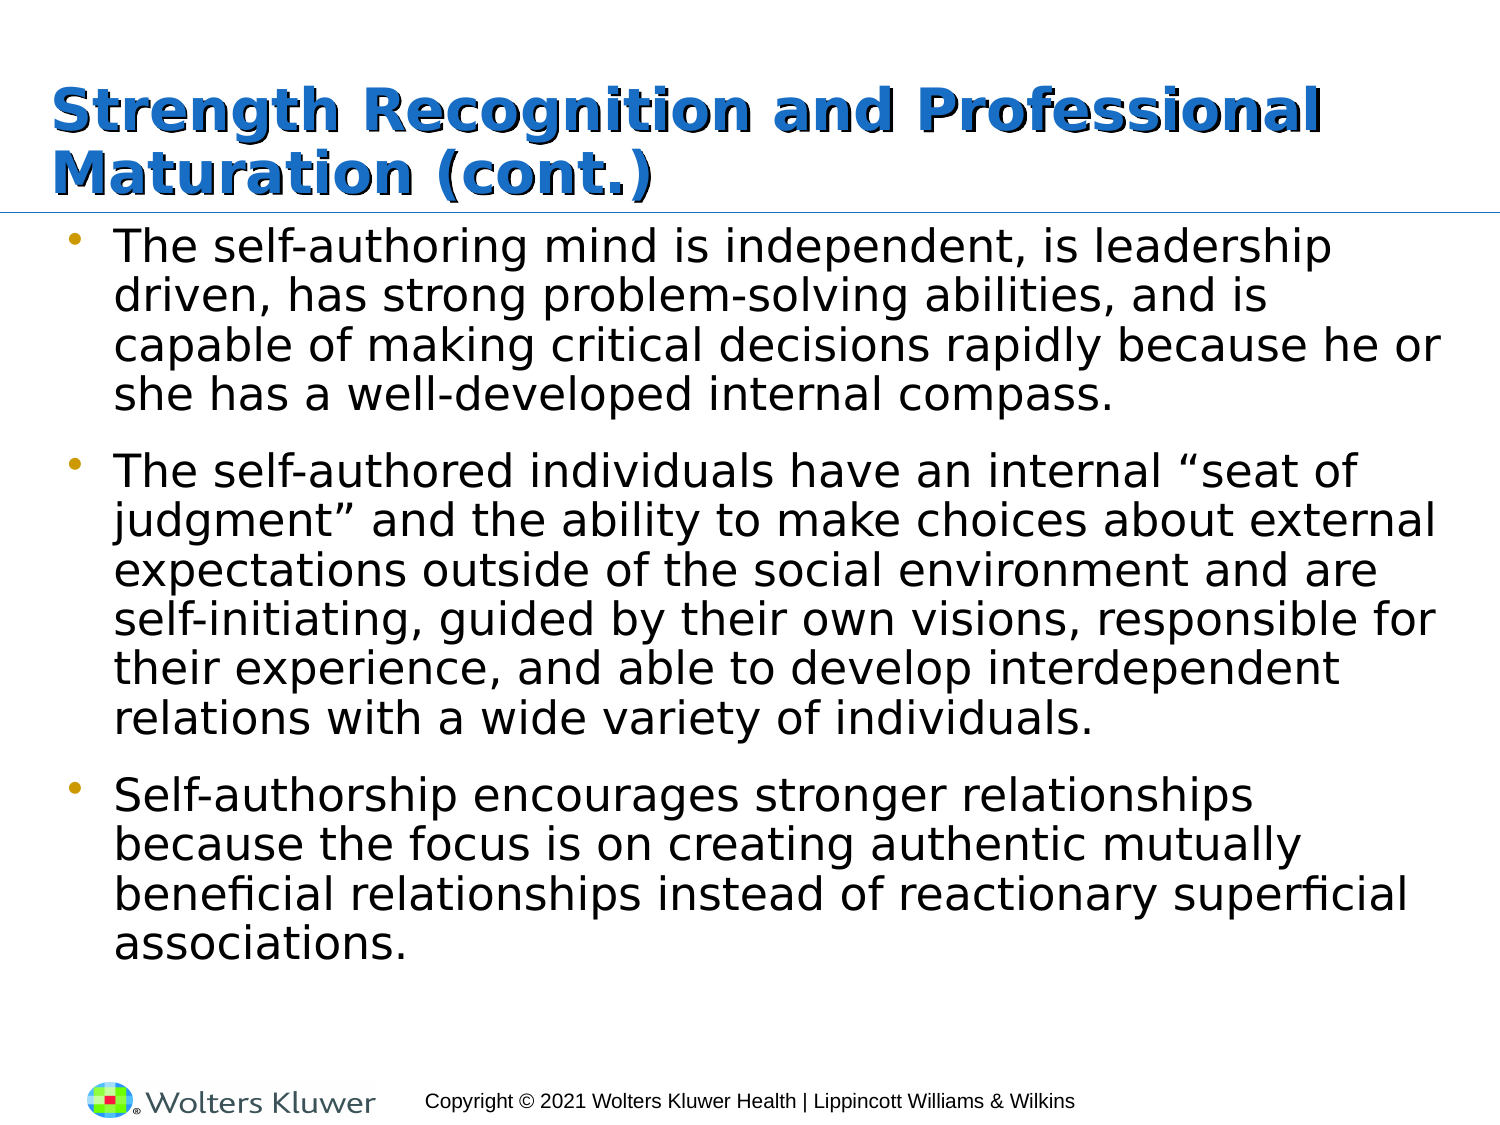

# Strength Recognition and Professional Maturation (cont.)
The self-authoring mind is independent, is leadership driven, has strong problem-solving abilities, and is capable of making critical decisions rapidly because he or she has a well-developed internal compass.
The self-authored individuals have an internal “seat of judgment” and the ability to make choices about external expectations outside of the social environment and are self-initiating, guided by their own visions, responsible for their experience, and able to develop interdependent relations with a wide variety of individuals.
Self-authorship encourages stronger relationships because the focus is on creating authentic mutually beneficial relationships instead of reactionary superficial associations.